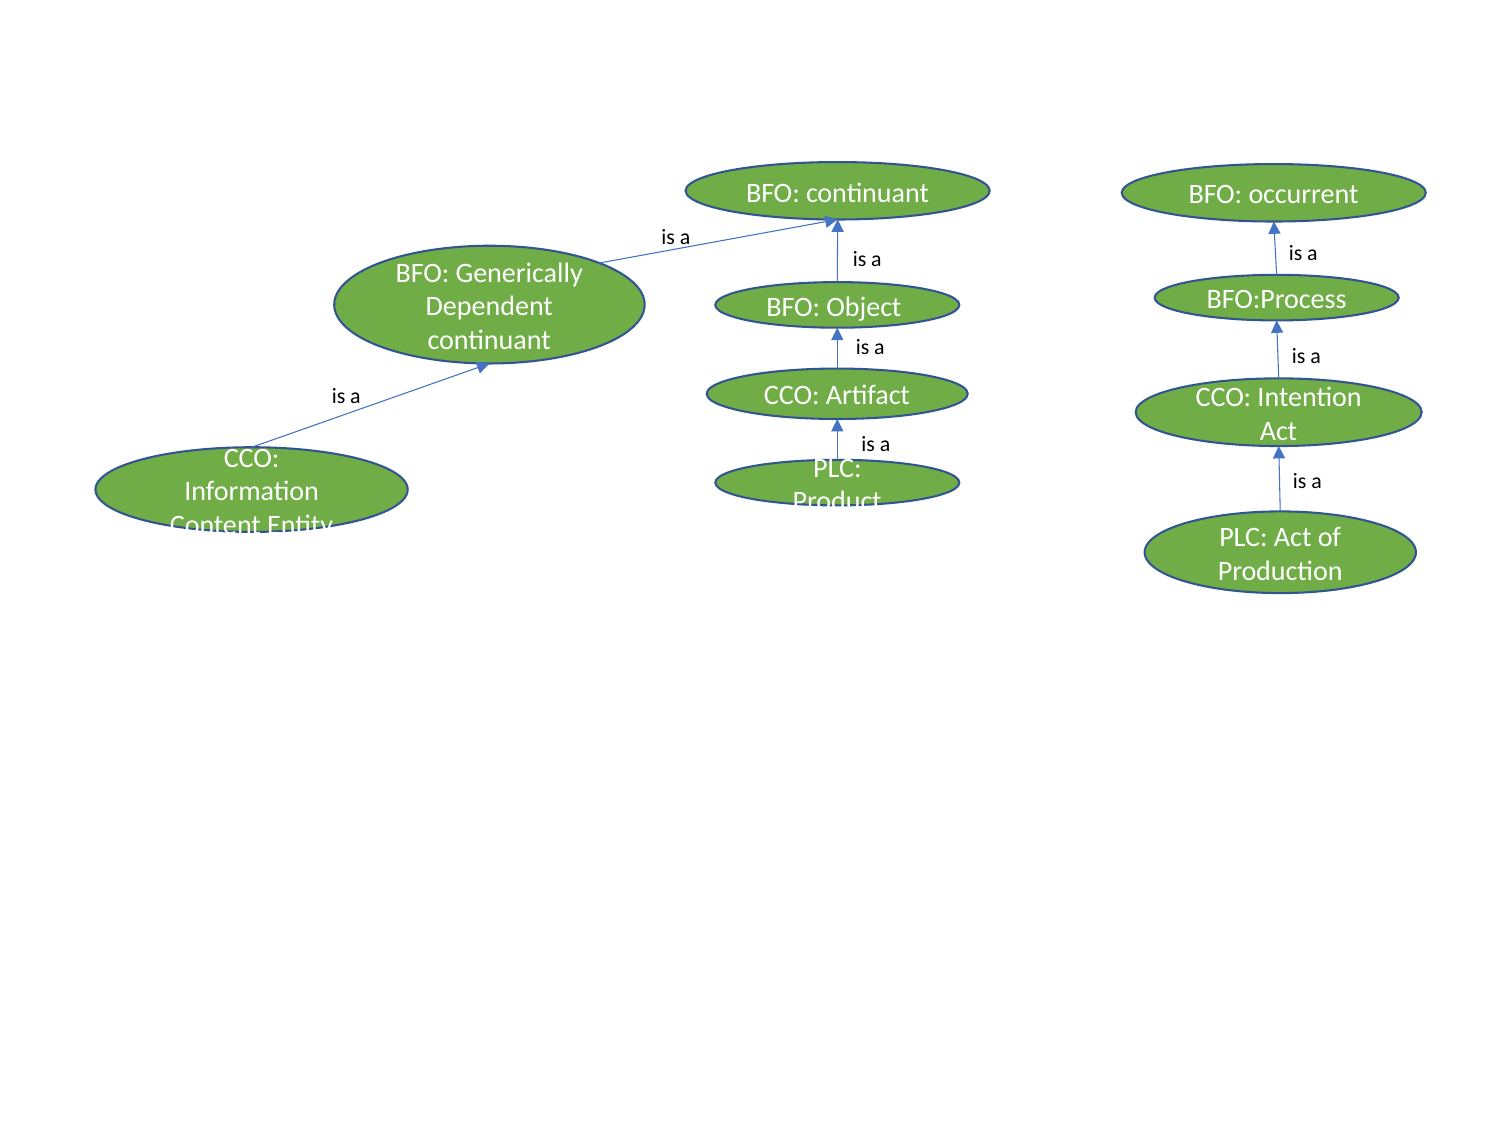

BFO: continuant
BFO: occurrent
is a
is a
is a
BFO: Generically Dependent continuant
BFO:Process
BFO: Object
is a
is a
CCO: Artifact
is a
CCO: Intention Act
is a
CCO: Information Content Entity
is a
PLC: Product
PLC: Act of Production